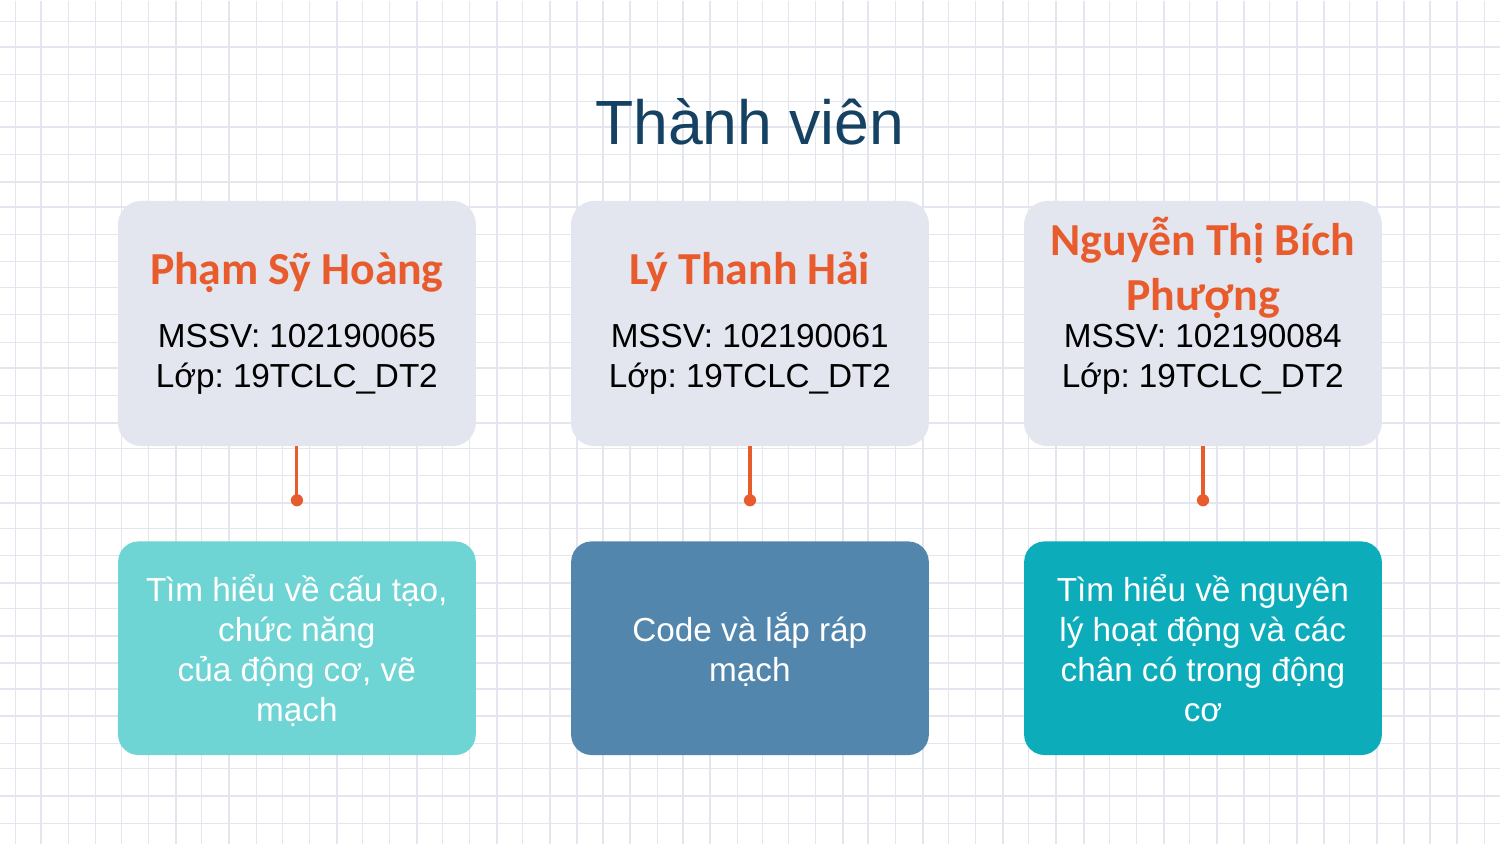

# Thành viên

Nguyễn Thị Bích Phượng
Phạm Sỹ Hoàng
Lý Thanh Hải
MSSV: 102190065
Lớp: 19TCLC_DT2
MSSV: 102190061
Lớp: 19TCLC_DT2
MSSV: 102190084
Lớp: 19TCLC_DT2

Tìm hiểu về cấu tạo, chức năng của động cơ, vẽ mạch
Code và lắp ráp mạch
Tìm hiểu về nguyên lý hoạt động và các chân có trong động cơ